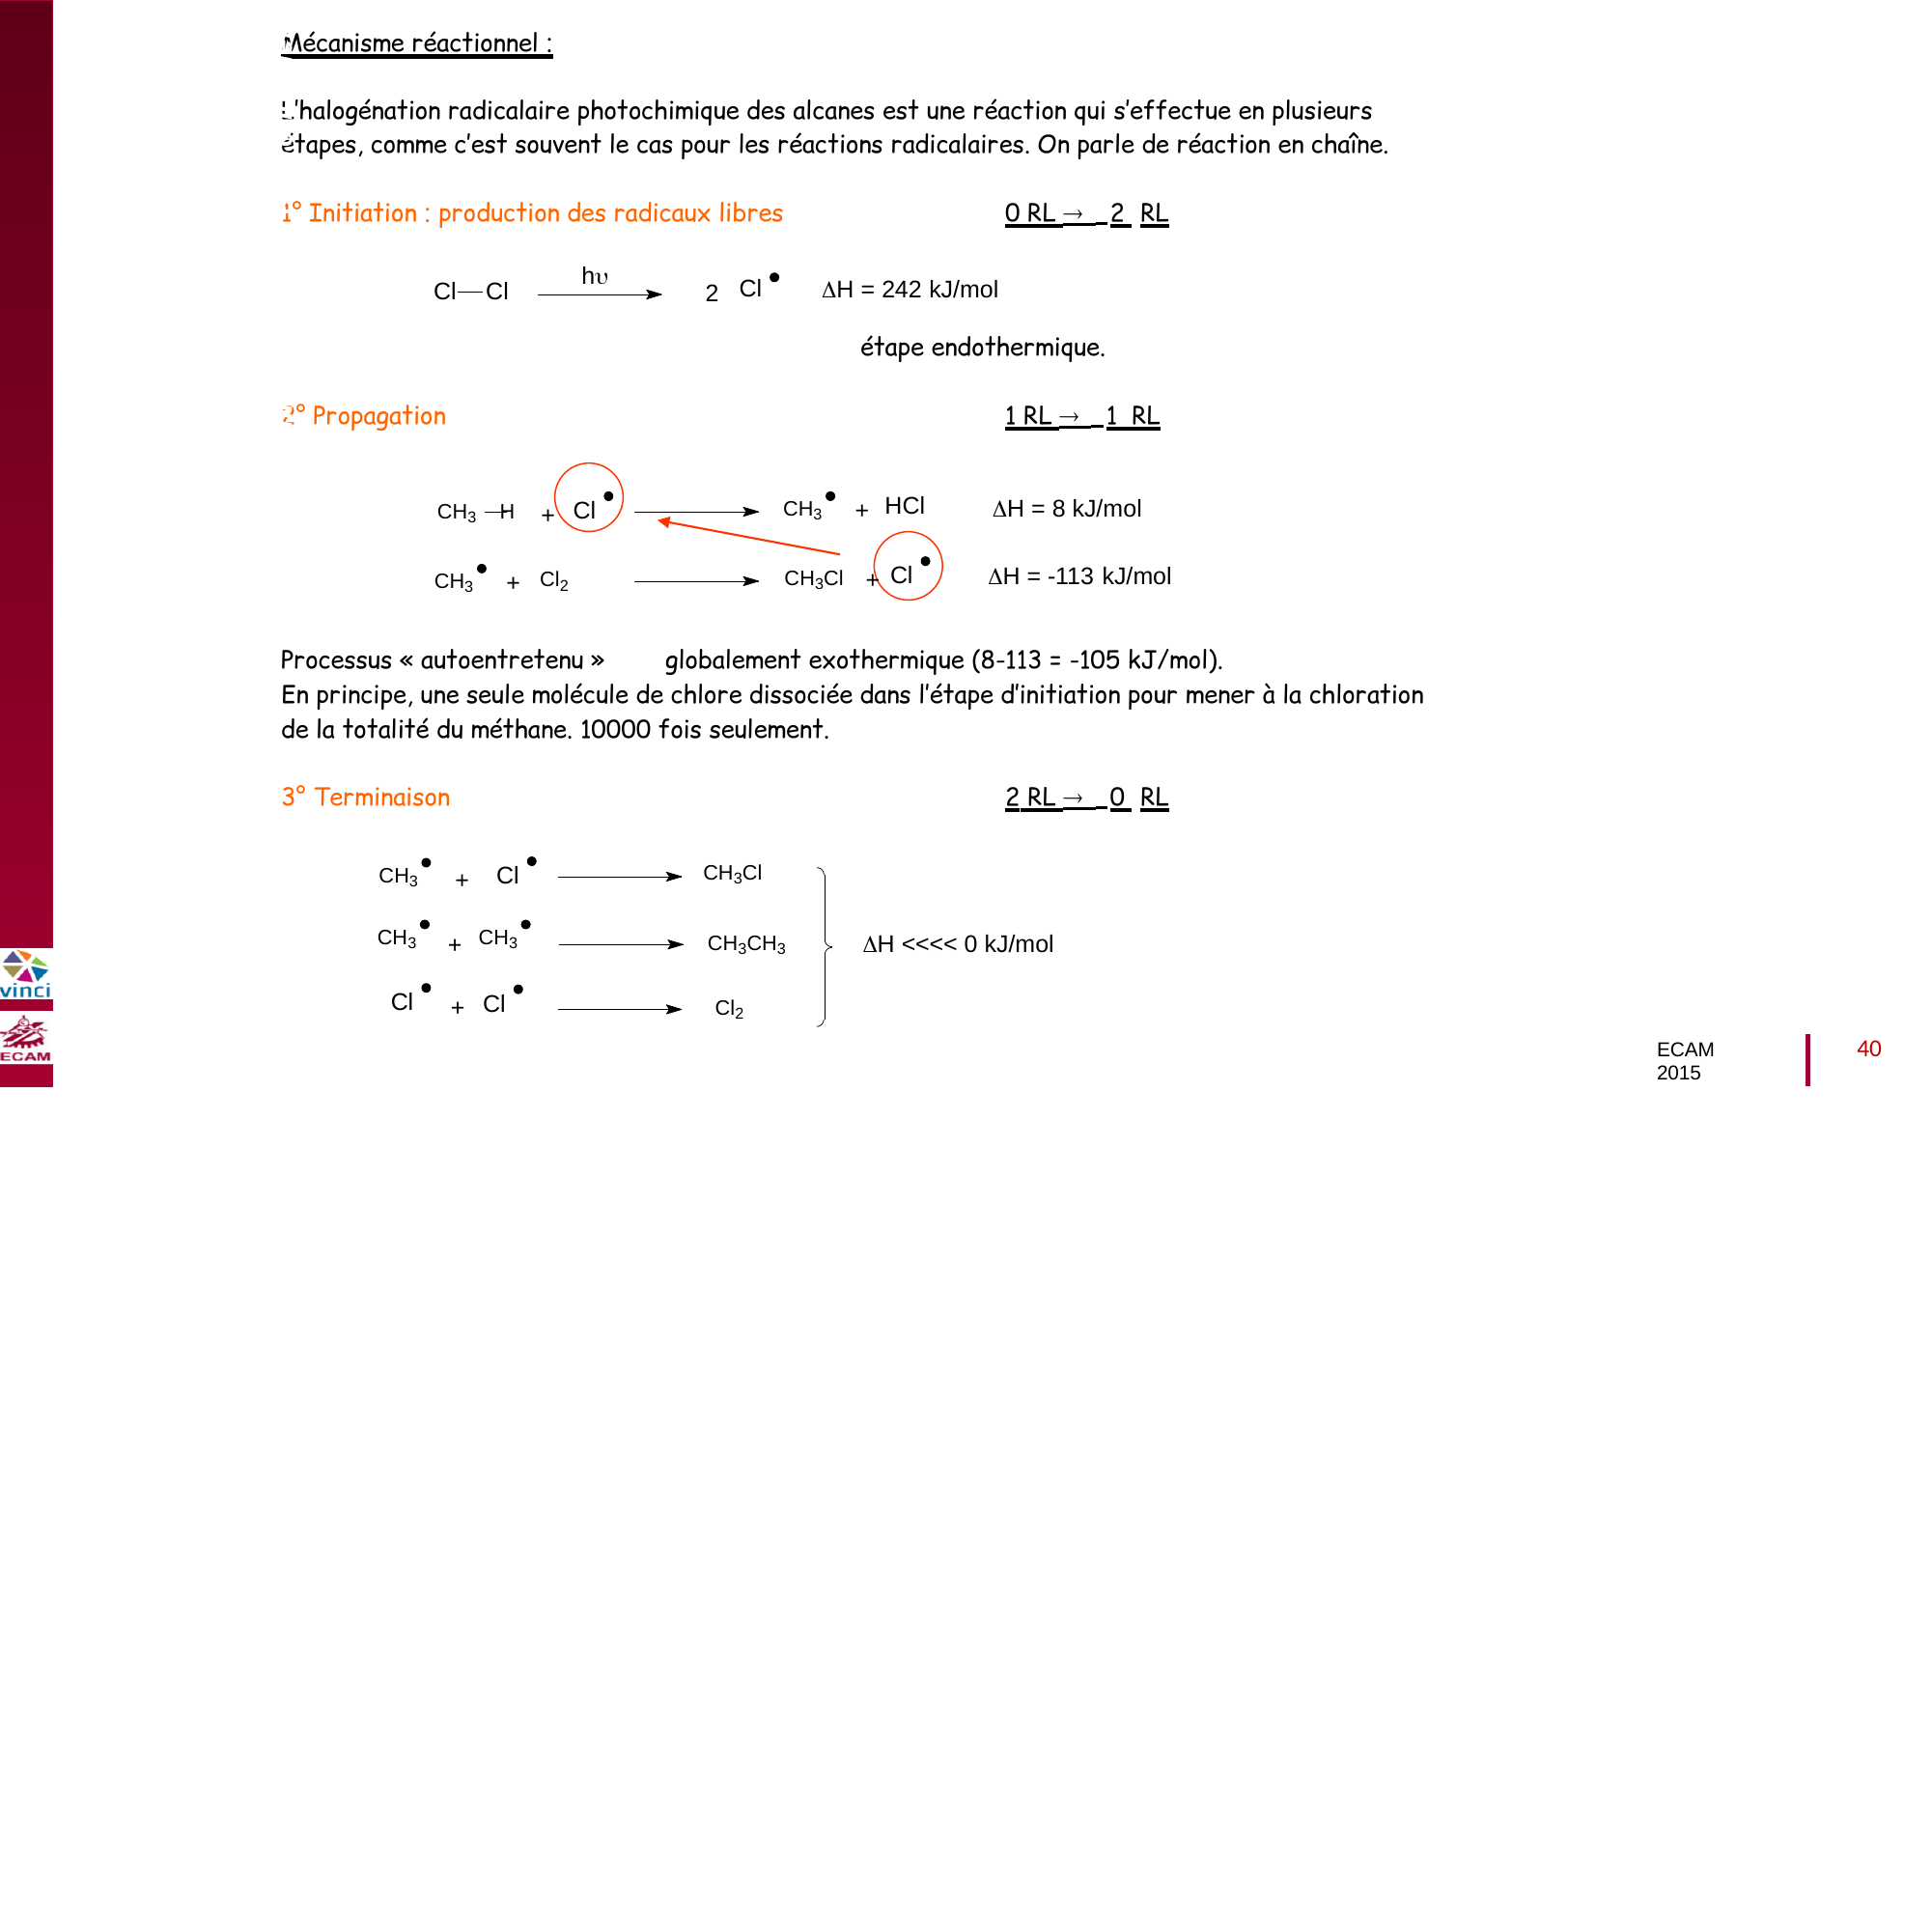

Mécanisme réactionnel :

L’halogénation radicalaire photochimique des alcanes est une réaction qui s’effectue en plusieurs
étapes, comme c’est souvent le cas pour les réactions radicalaires. On parle de réaction en chaîne.
0 RL →   2 RL
1° Initiation : production des radicaux libres

hυ

Cl
ΔH = 242 kJ/mol
Cl    Cl
B2040-Chimie du vivant et environnement
2

étape endothermique.
1 RL →   1  RL
2° Propagation

HCl
ΔH = 8 kJ/mol
CH3
Cl
+
CH3     H
+

Cl
ΔH = -113 kJ/mol

CH3Cl
Cl2
+
CH3
+

Processus « autoentretenu »
globalement exothermique (8-113 = -105 kJ/mol).
En principe, une seule molécule de chlore dissociée dans l’étape d’initiation pour mener à la chloration
de la totalité du méthane. 10000 fois seulement.
2 RL →   0 RL
3° Terminaison

CH3Cl
CH3
Cl
+

CH3
CH3
CH3CH3
ΔH <<<< 0 kJ/mol
+

Cl
Cl
+
Cl2

40
ECAM 2015